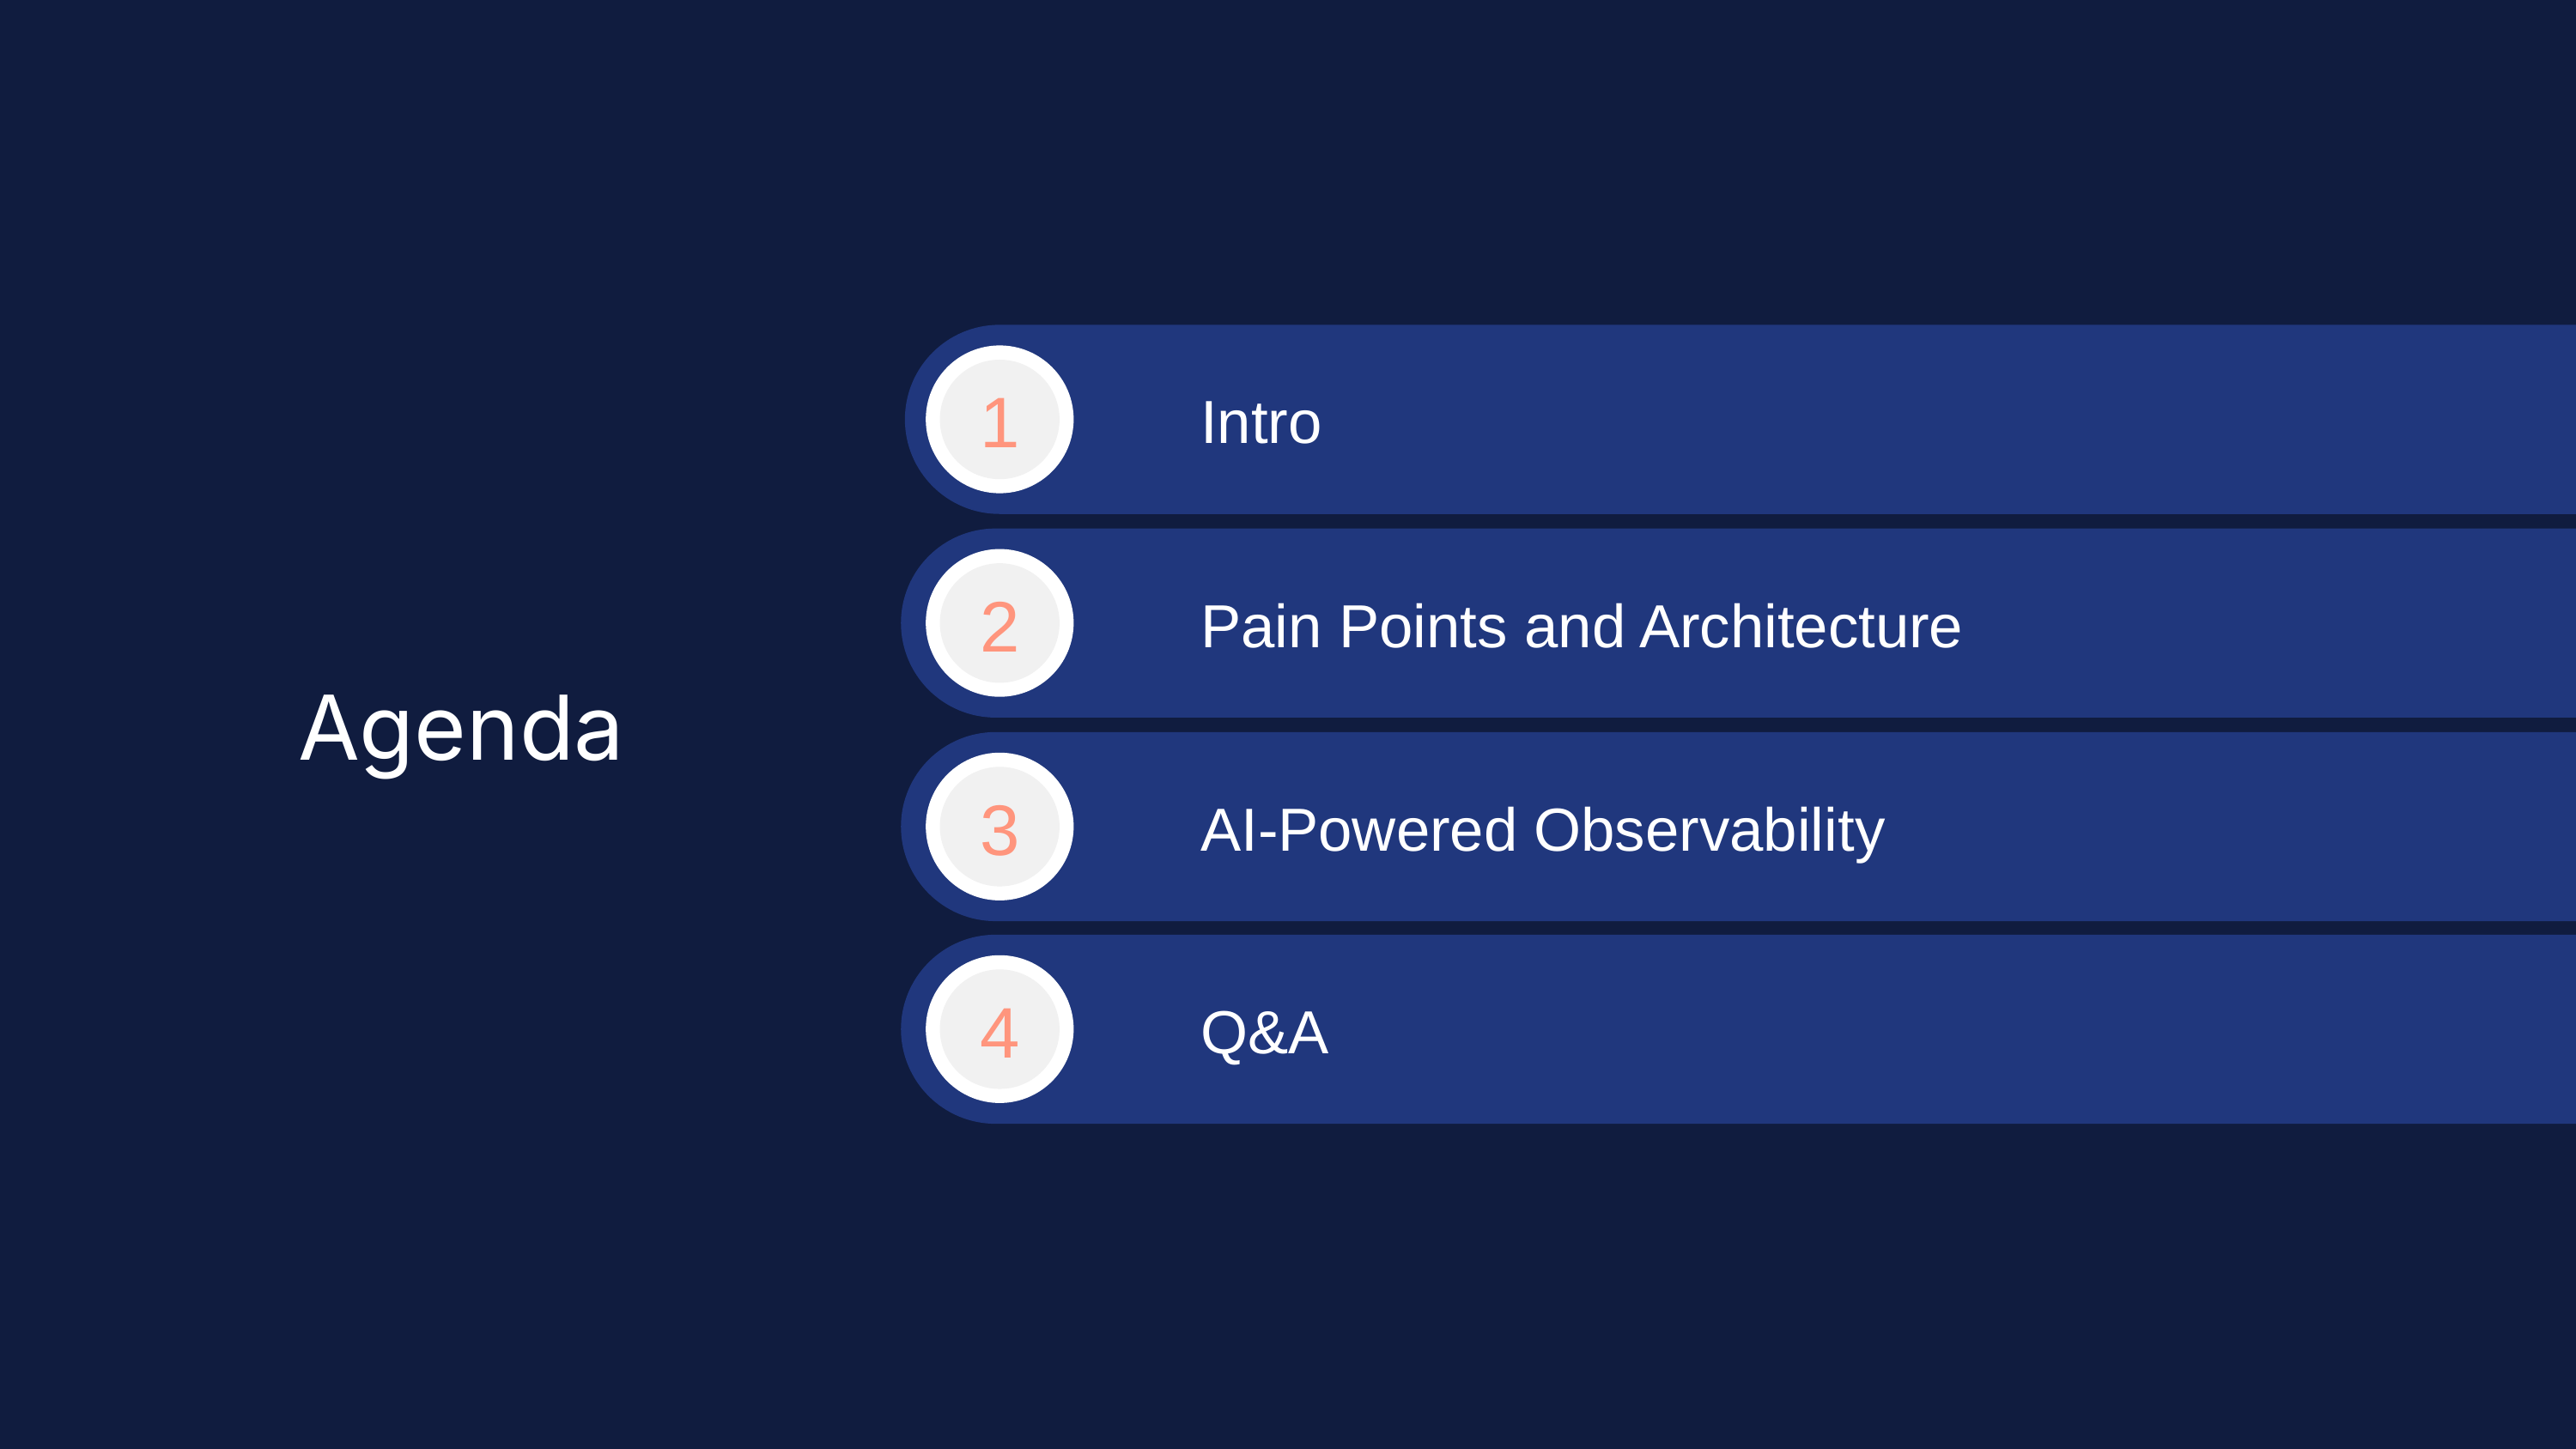

1
Intro

2
Pain Points and Architecture

# Agenda

3
AI-Powered Observability

4
Q&A